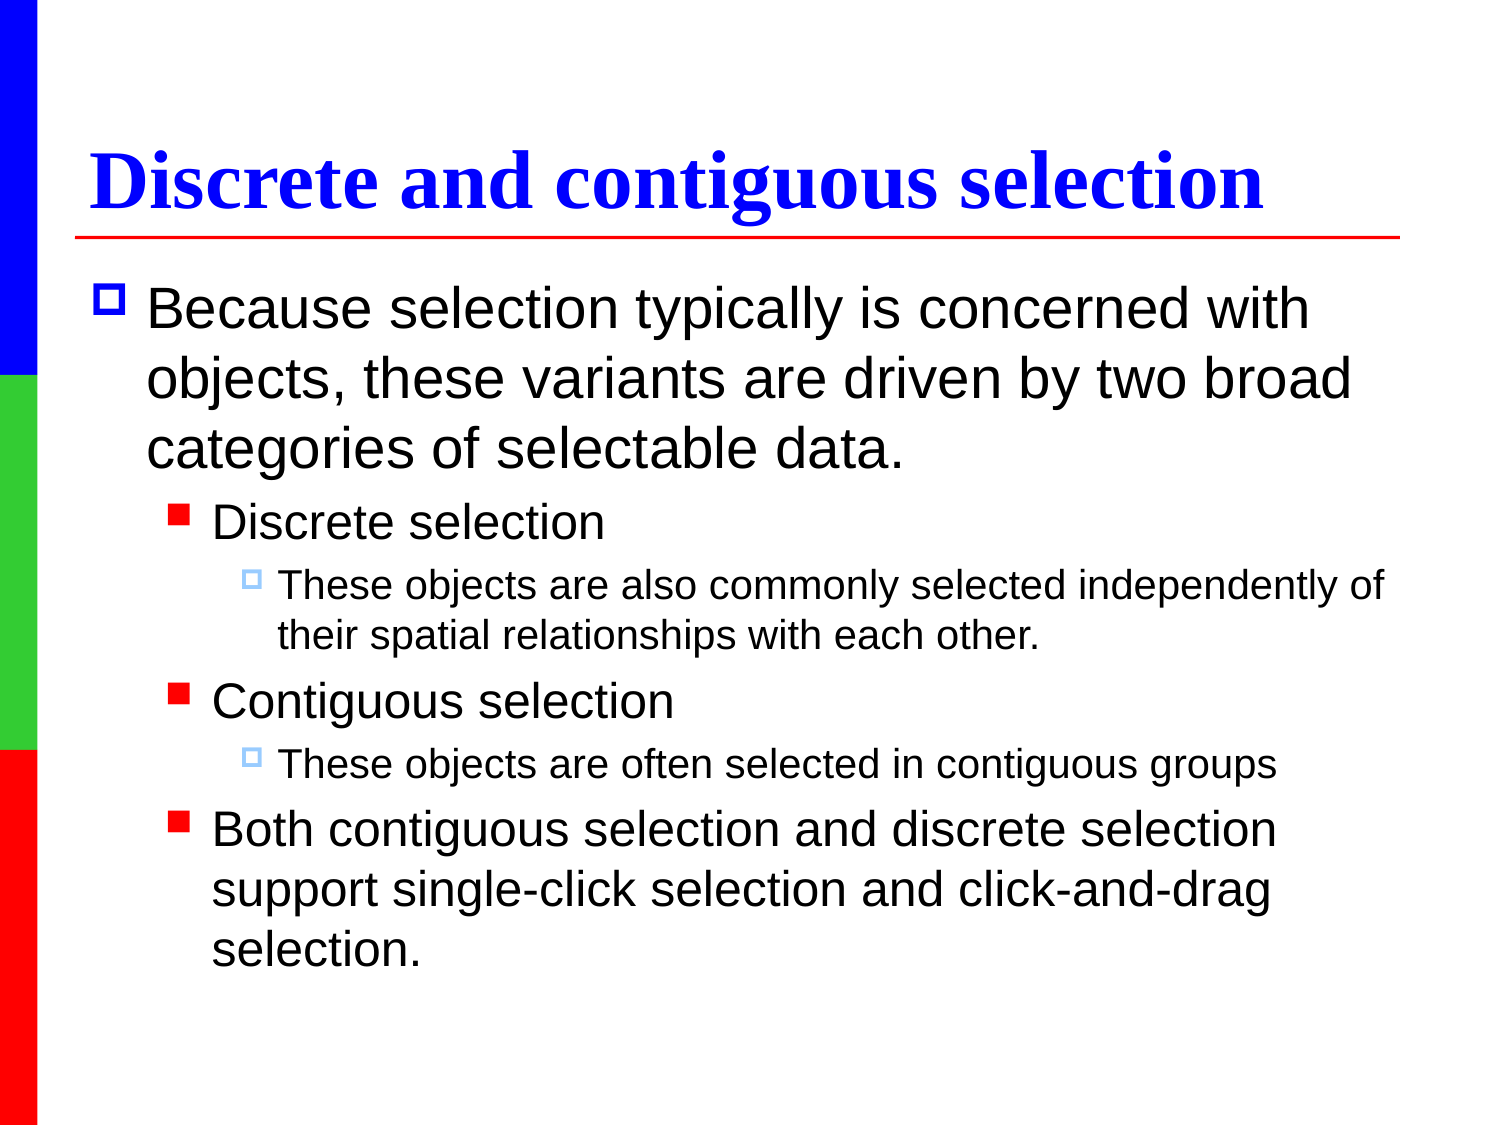

# Discrete and contiguous selection
Because selection typically is concerned with objects, these variants are driven by two broad categories of selectable data.
Discrete selection
These objects are also commonly selected independently of their spatial relationships with each other.
Contiguous selection
These objects are often selected in contiguous groups
Both contiguous selection and discrete selection support single-click selection and click-and-drag selection.